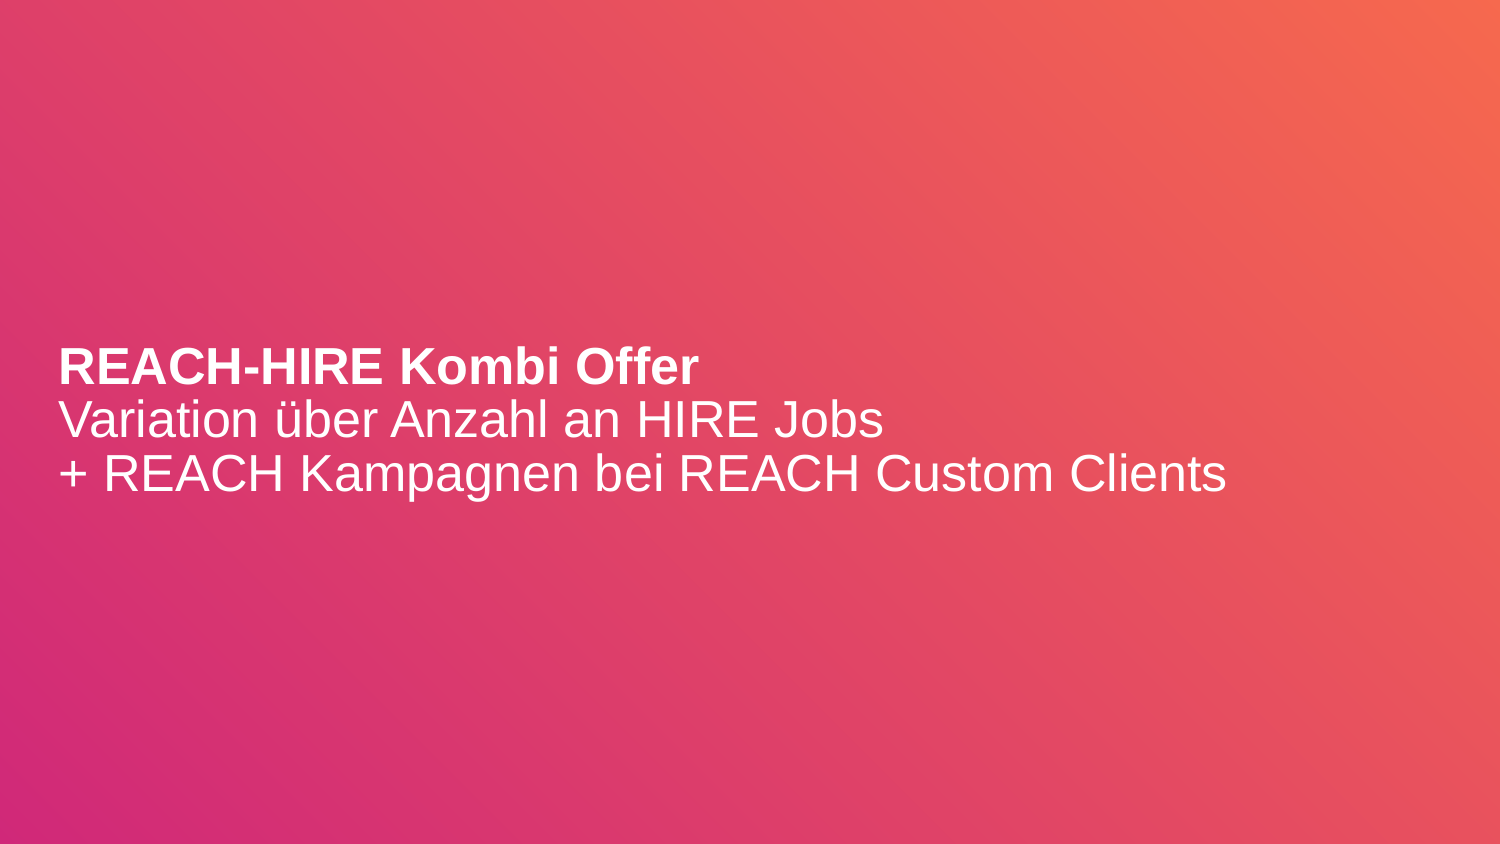

# REACH-HIRE Kombi Offer
Variation über Anzahl an HIRE Jobs
+ REACH Kampagnen bei REACH Custom Clients